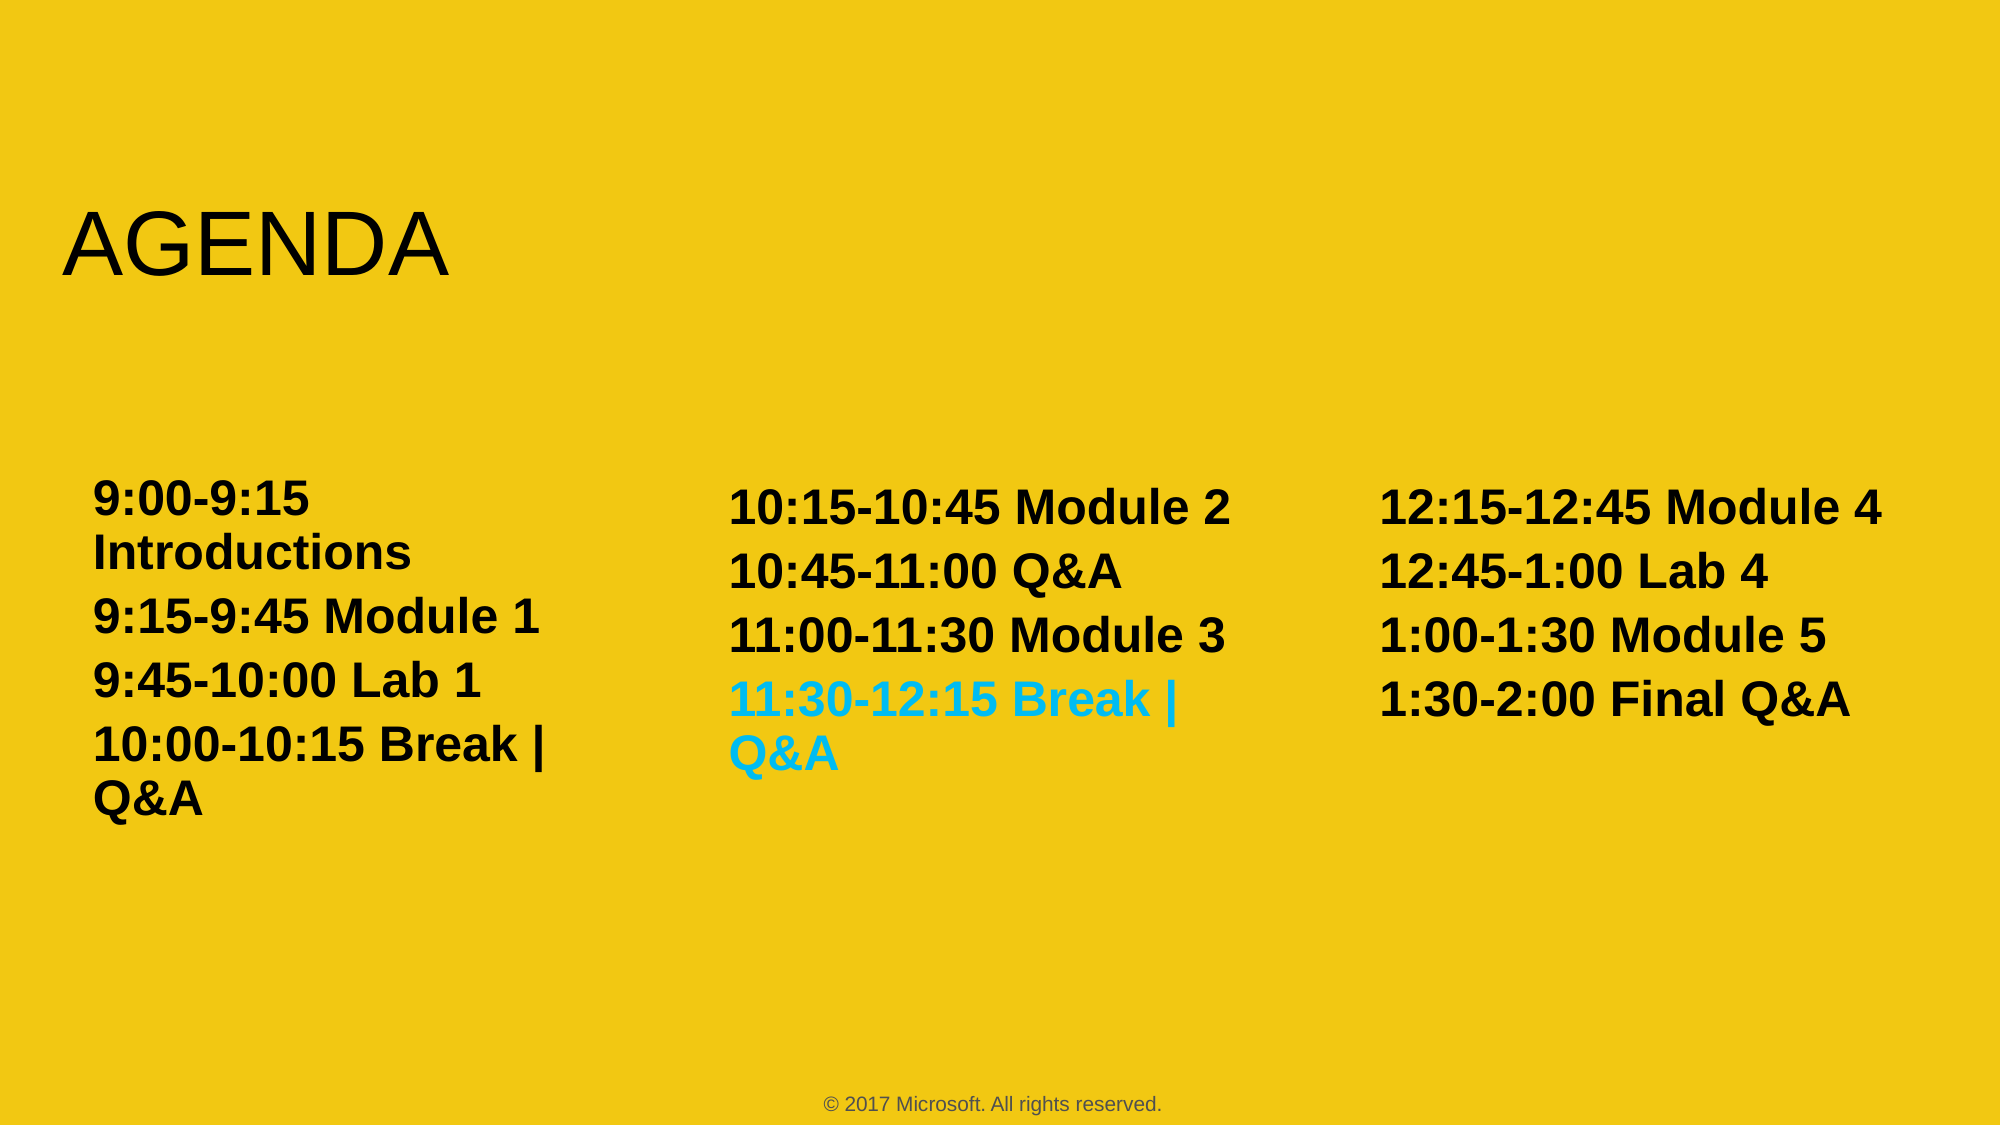

AGENDA
9:00-9:15 Introductions
9:15-9:45 Module 1
9:45-10:00 Lab 1
10:00-10:15 Break | Q&A

10:15-10:45 Module 2
10:45-11:00 Q&A
11:00-11:30 Module 3
11:30-12:15 Break | Q&A
12:15-12:45 Module 4
12:45-1:00 Lab 4
1:00-1:30 Module 5
1:30-2:00 Final Q&A
© 2017 Microsoft. All rights reserved.